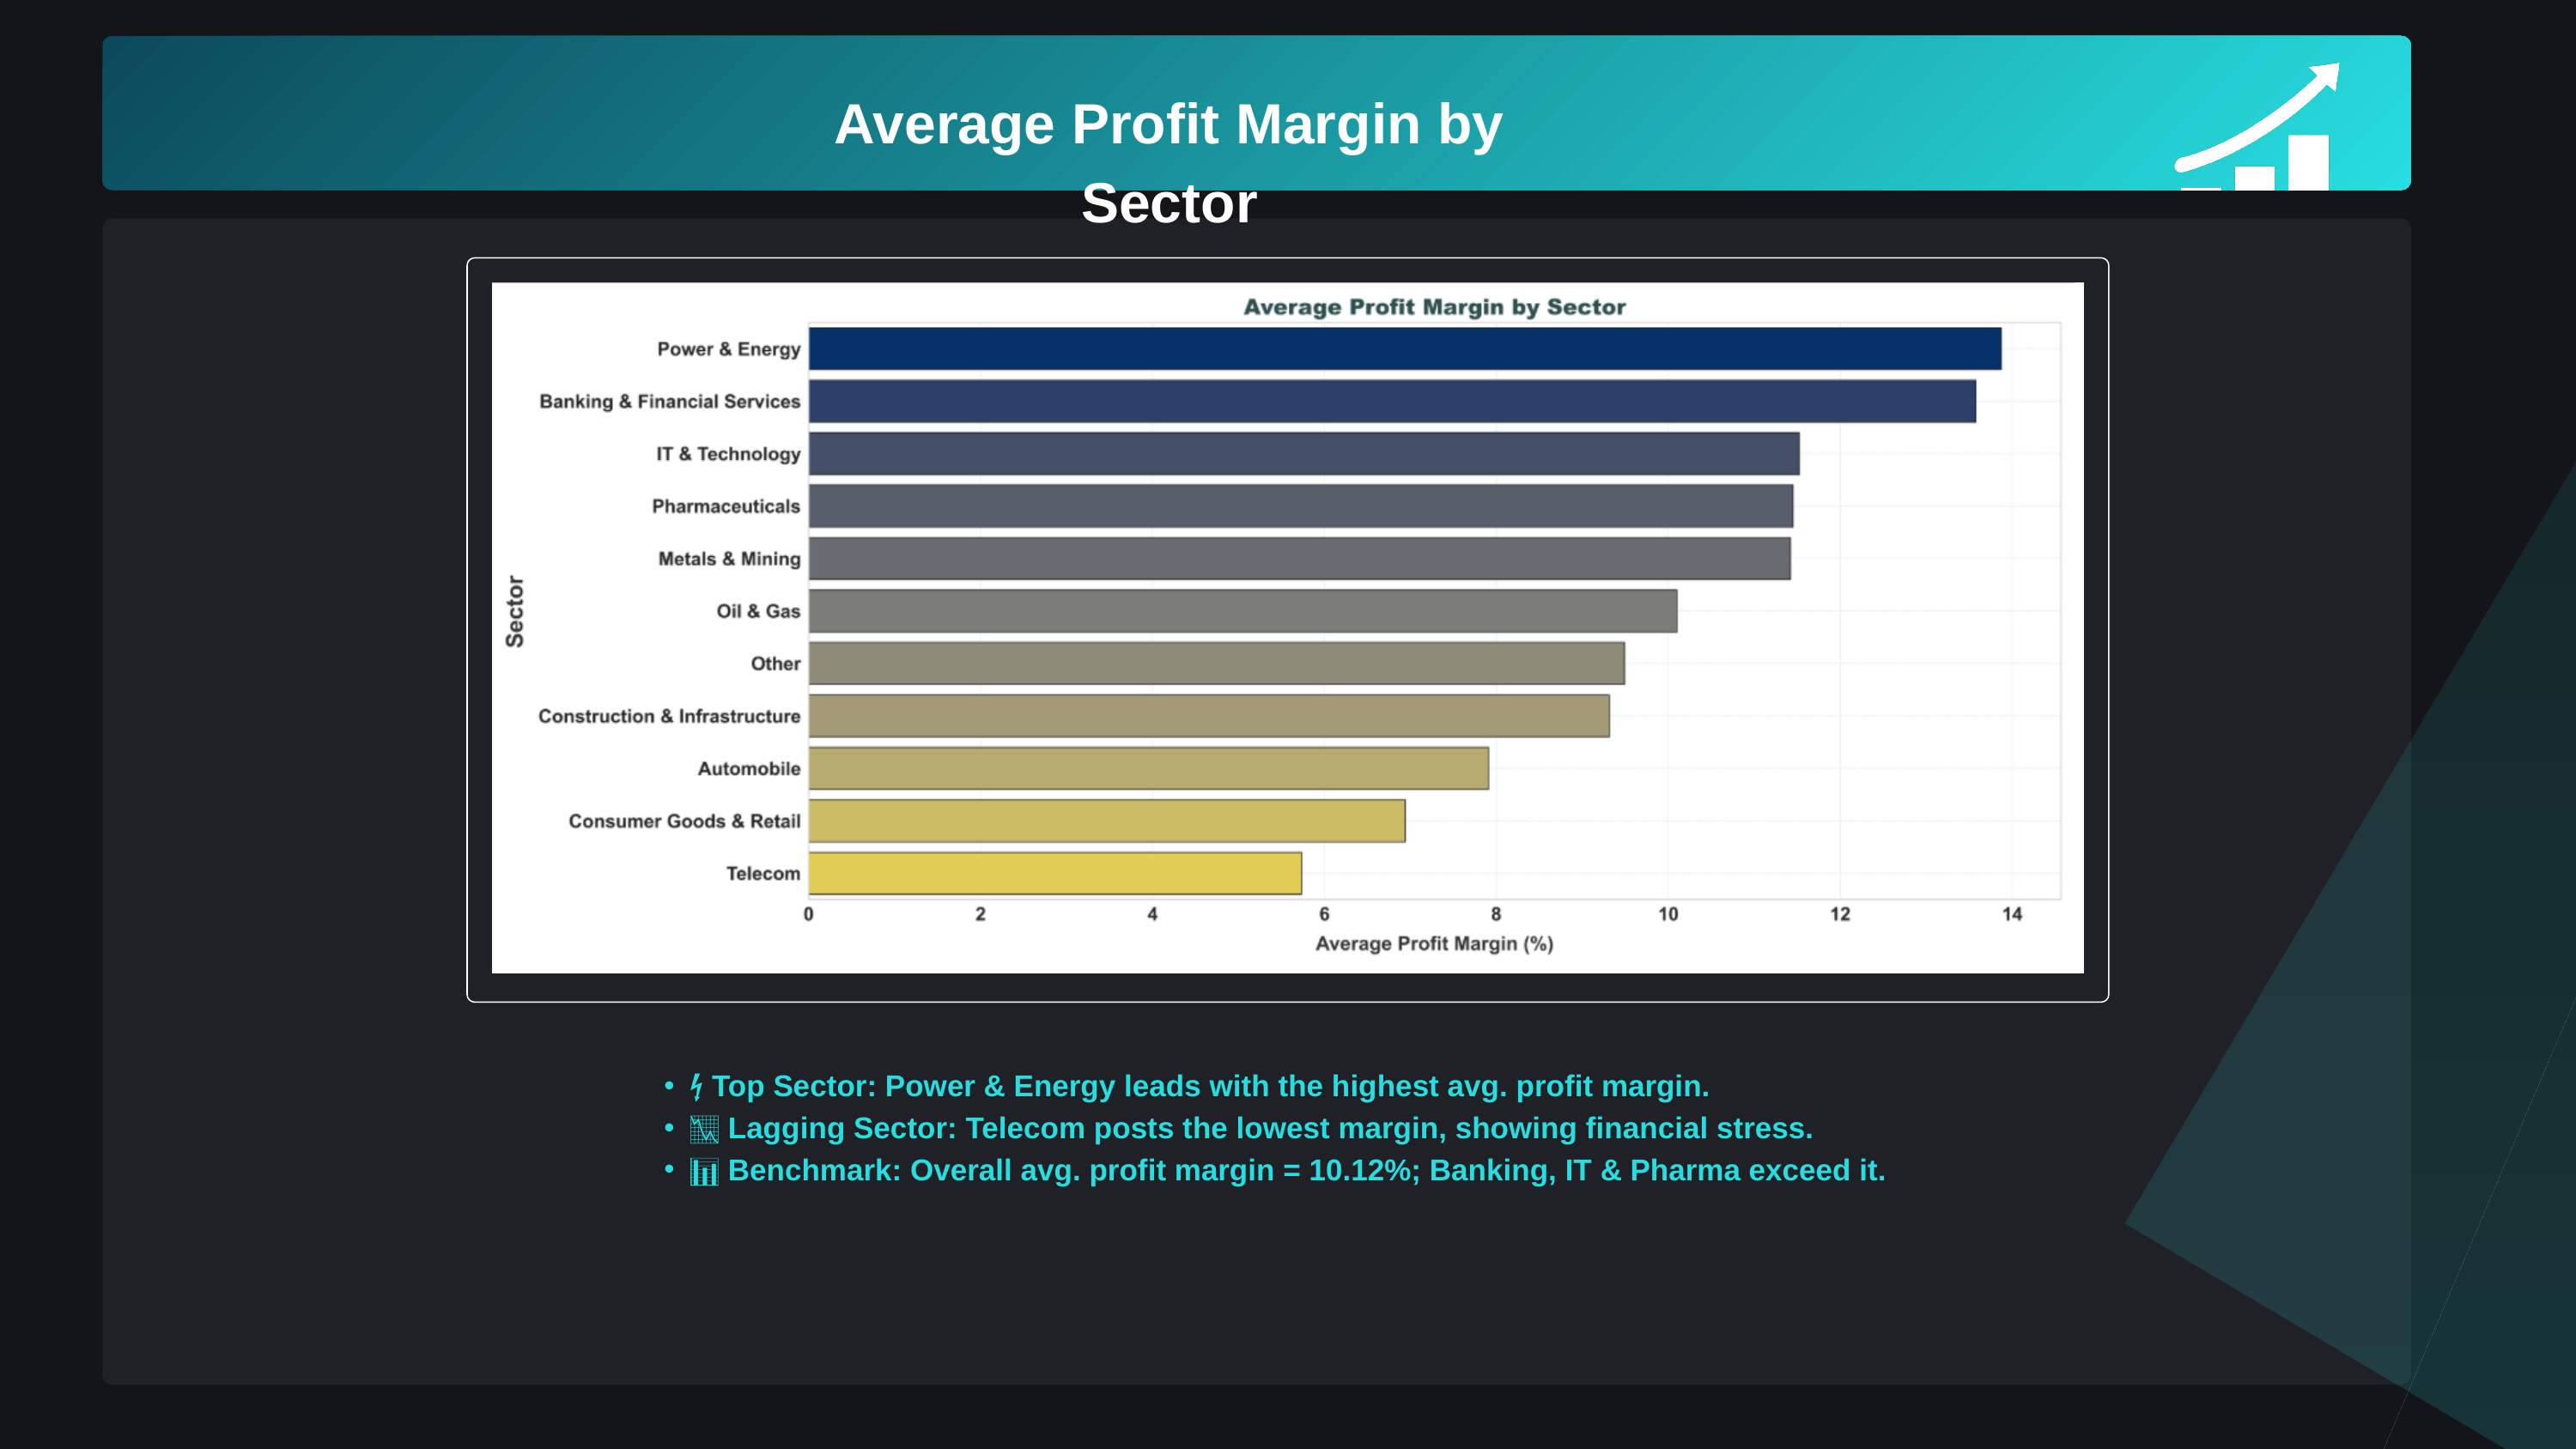

Average Profit Margin by Sector

⚡ Top Sector: Power & Energy leads with the highest avg. profit margin.
📉 Lagging Sector: Telecom posts the lowest margin, showing financial stress.
📊 Benchmark: Overall avg. profit margin = 10.12%; Banking, IT & Pharma exceed it.